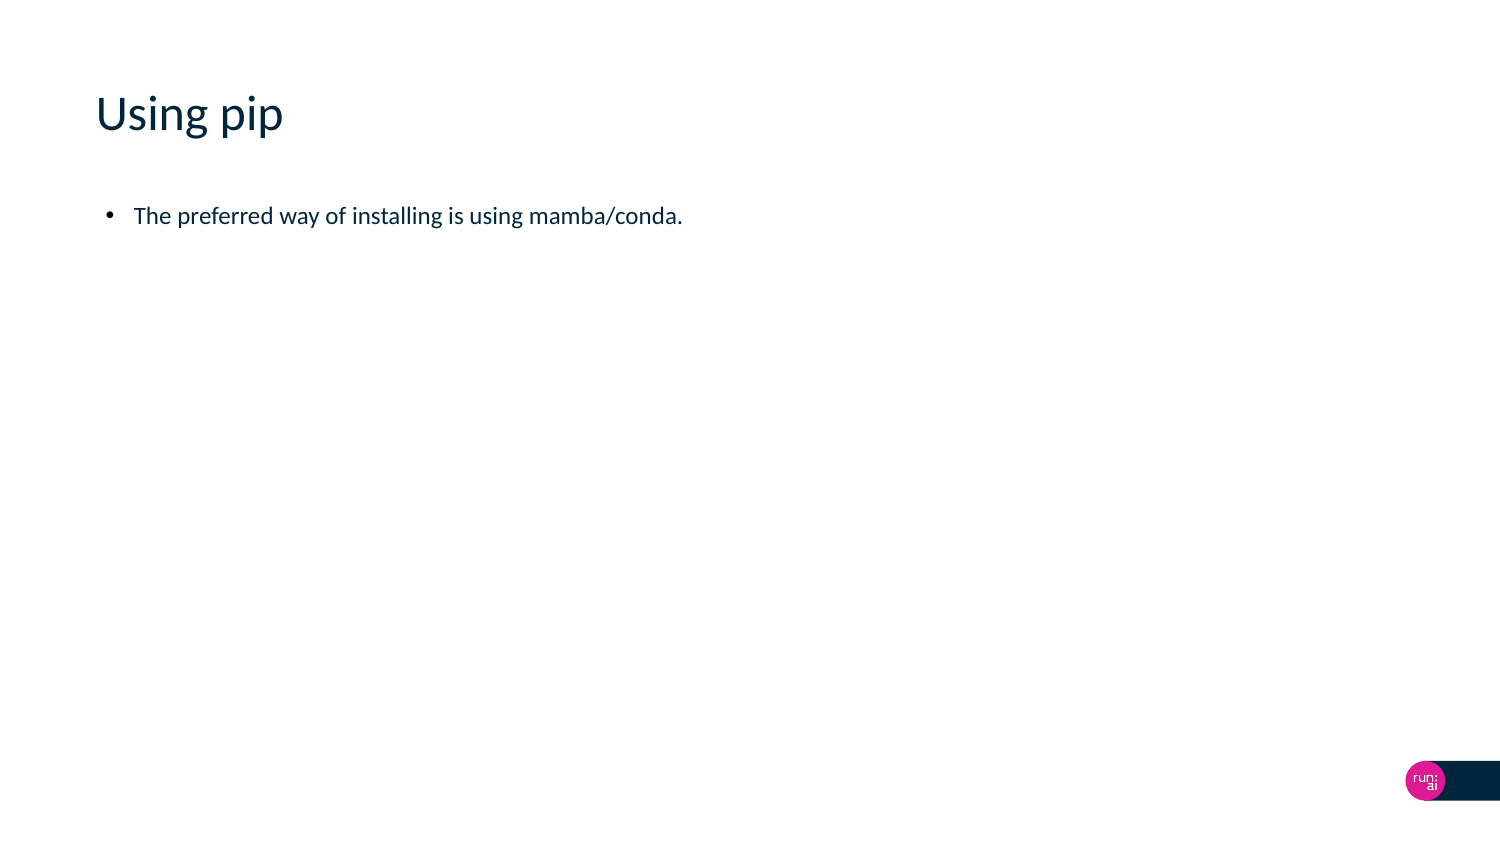

# Using pip
The preferred way of installing is using mamba/conda.